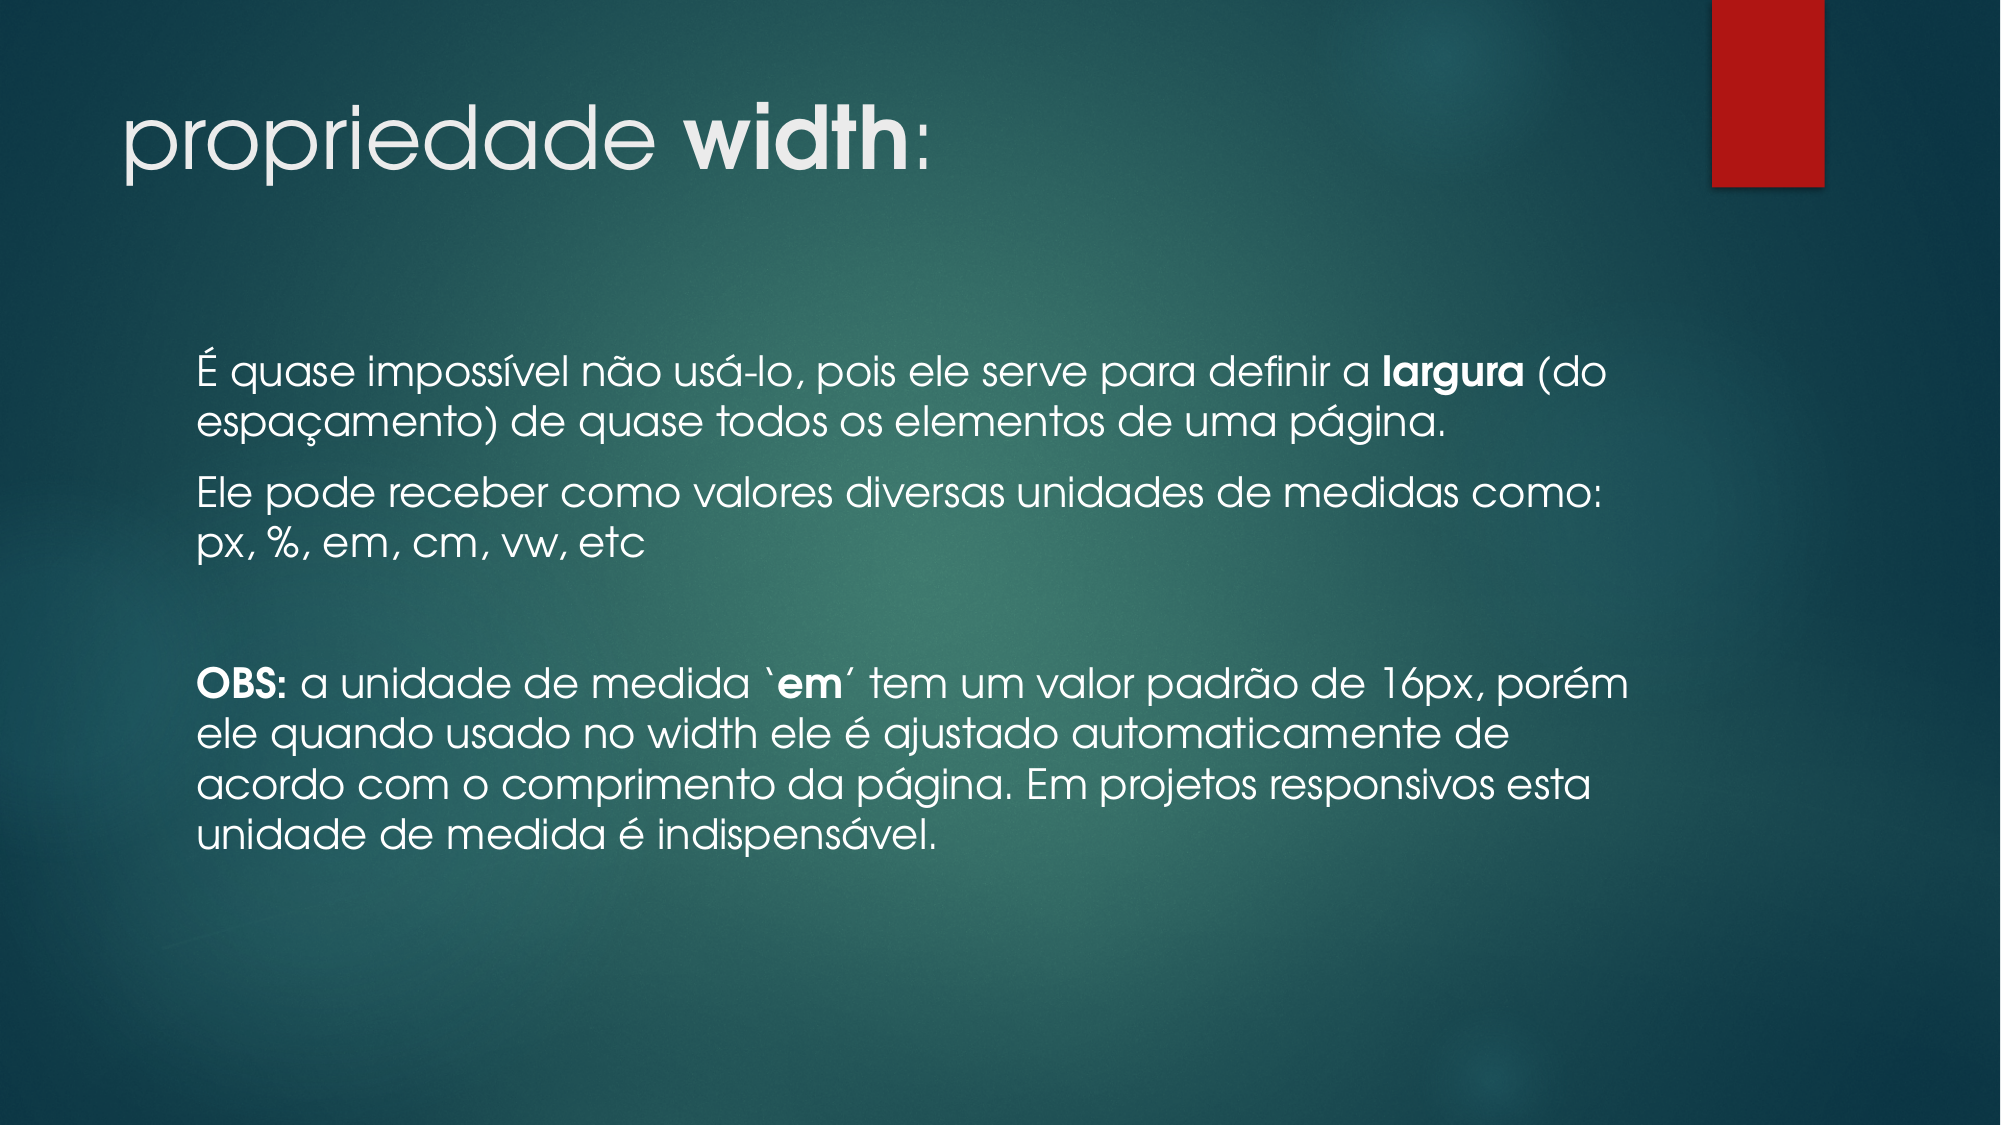

# propriedade width:

É quase impossível não usá-lo, pois ele serve para definir a largura (do espaçamento) de quase todos os elementos de uma página.
Ele pode receber como valores diversas unidades de medidas como: px, %, em, cm, vw, etc

OBS: a unidade de medida ‘em’ tem um valor padrão de 16px, porém ele quando usado no width ele é ajustado automaticamente de acordo com o comprimento da página. Em projetos responsivos esta unidade de medida é indispensável.